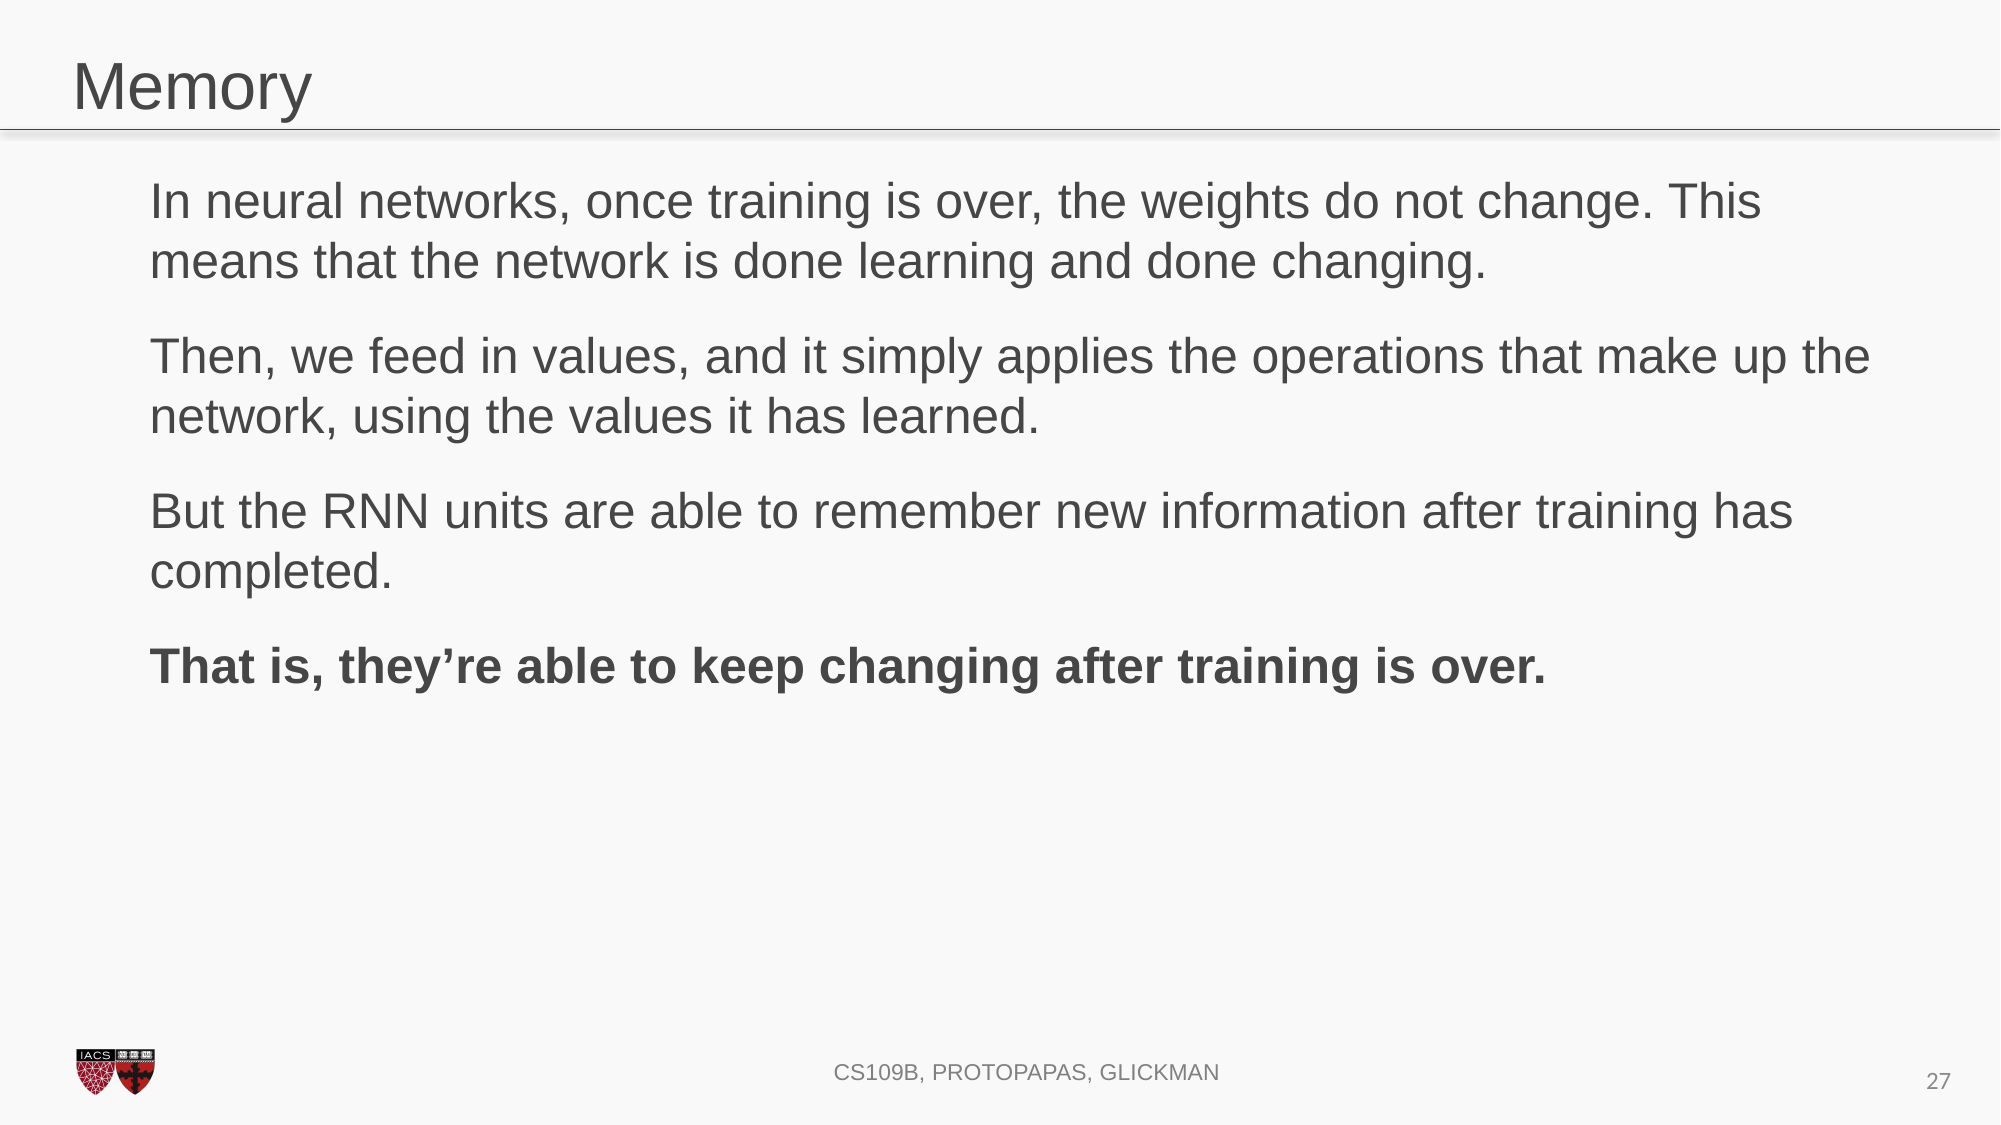

# Memory
In neural networks, once training is over, the weights do not change. This means that the network is done learning and done changing.
Then, we feed in values, and it simply applies the operations that make up the network, using the values it has learned.
But the RNN units are able to remember new information after training has completed.
That is, they’re able to keep changing after training is over.
27